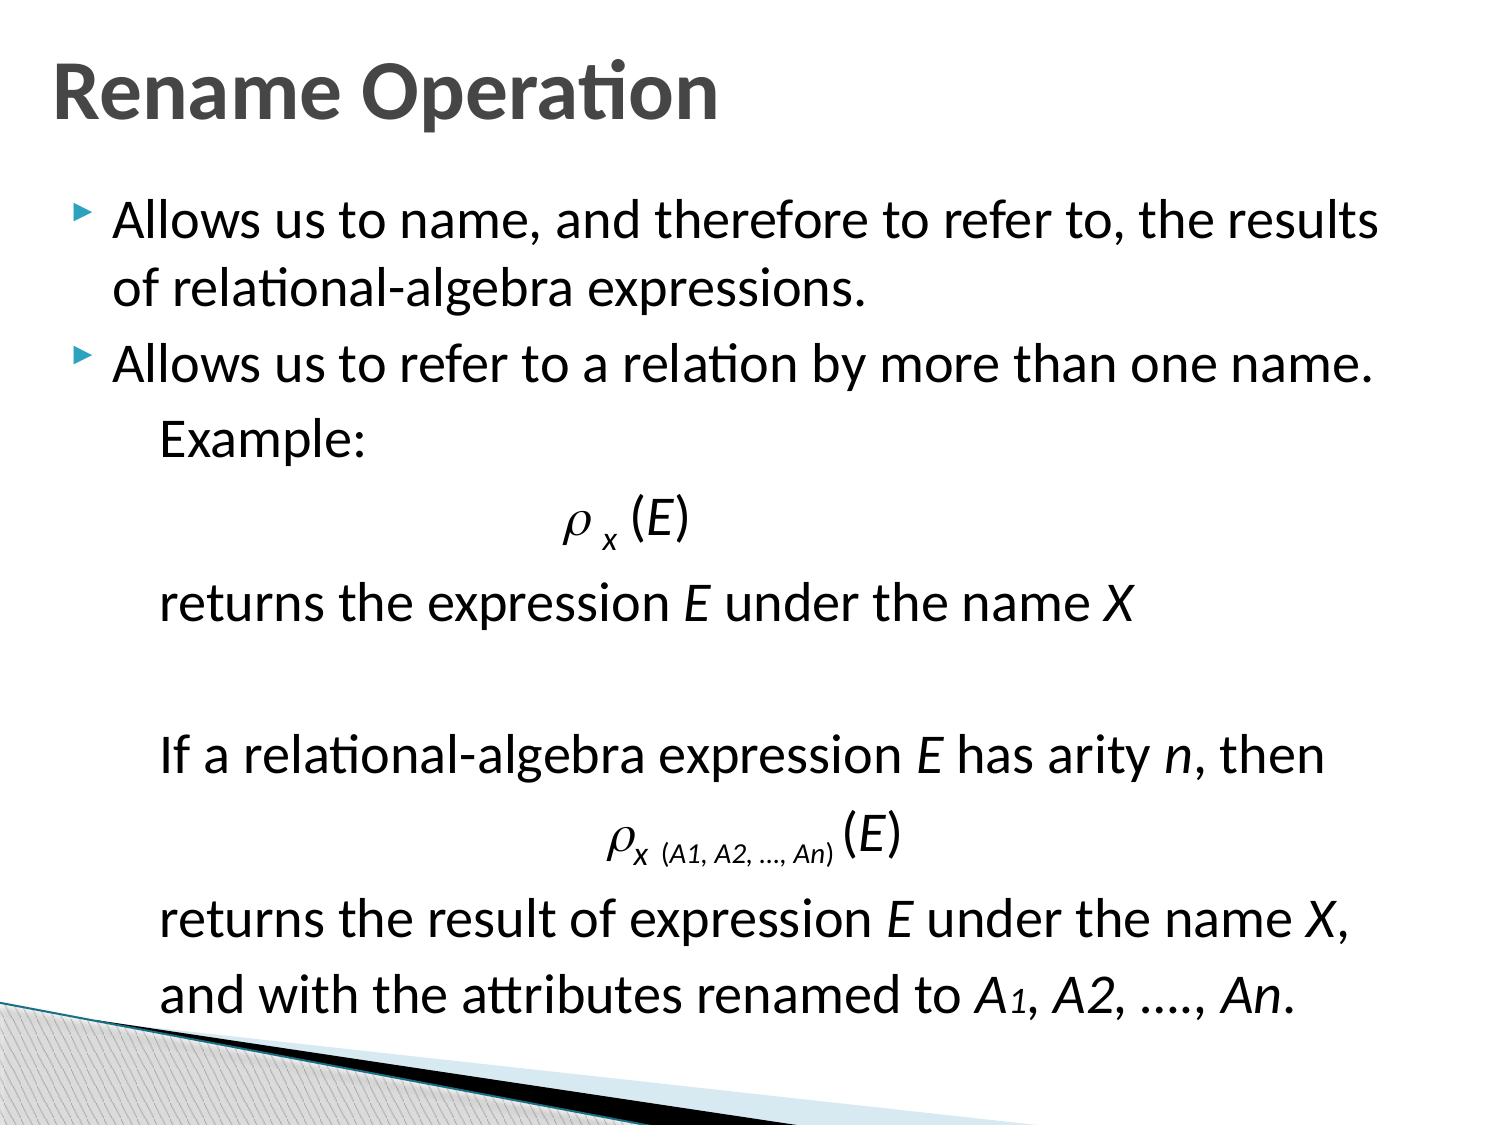

# Rename Operation
Allows us to name, and therefore to refer to, the results of relational-algebra expressions.
Allows us to refer to a relation by more than one name.
       Example:
 				ρ x (E)
       returns the expression E under the name X

       If a relational-algebra expression E has arity n, then
                                          ρx (A1, A2, …, An) (E)
       returns the result of expression E under the name X,
       and with the attributes renamed to A1, A2, …., An.